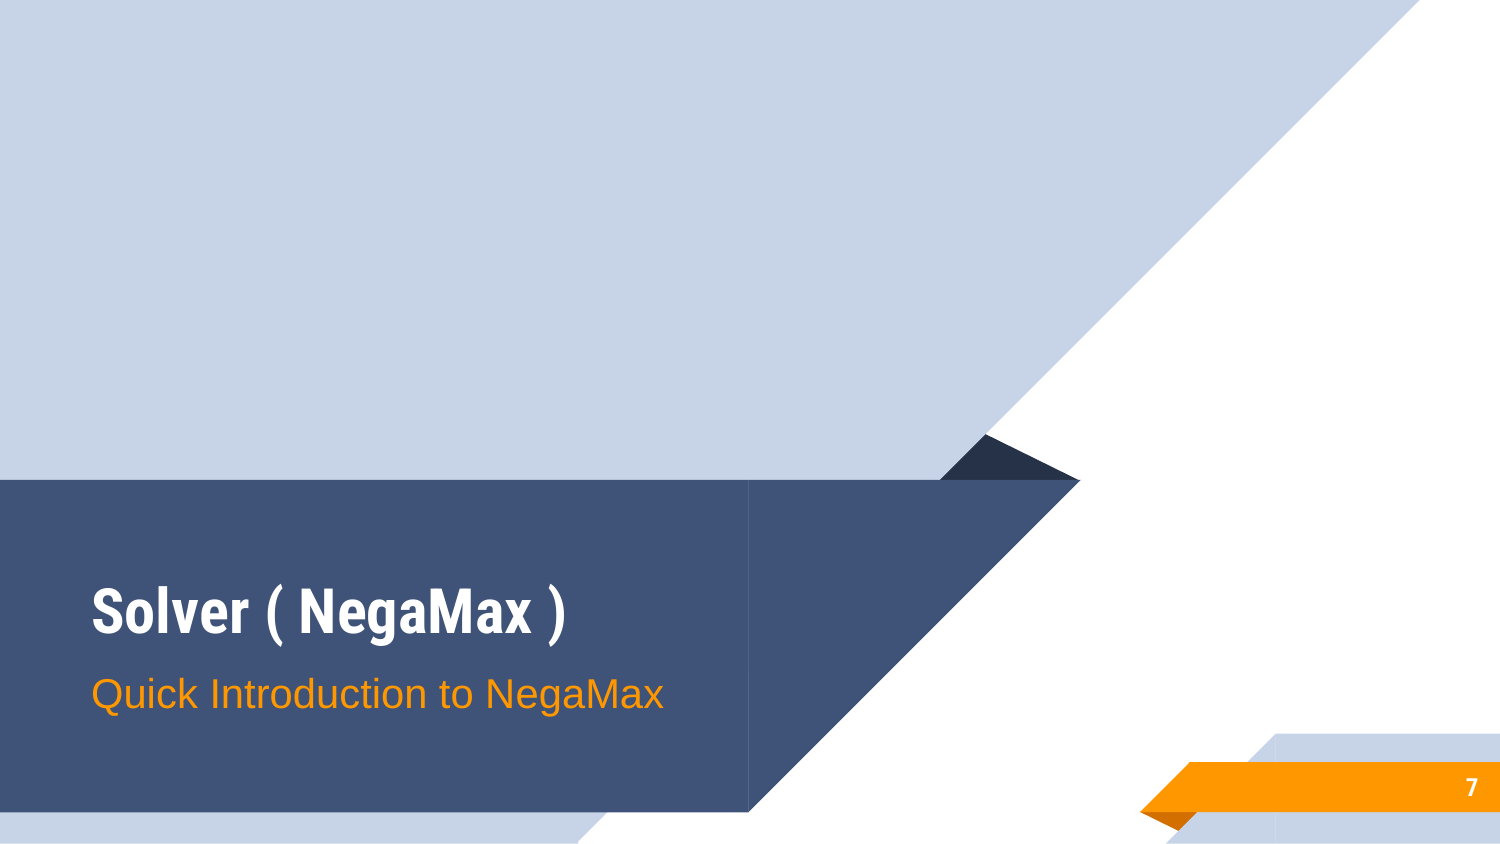

# Solver ( NegaMax )
Quick Introduction to NegaMax
7